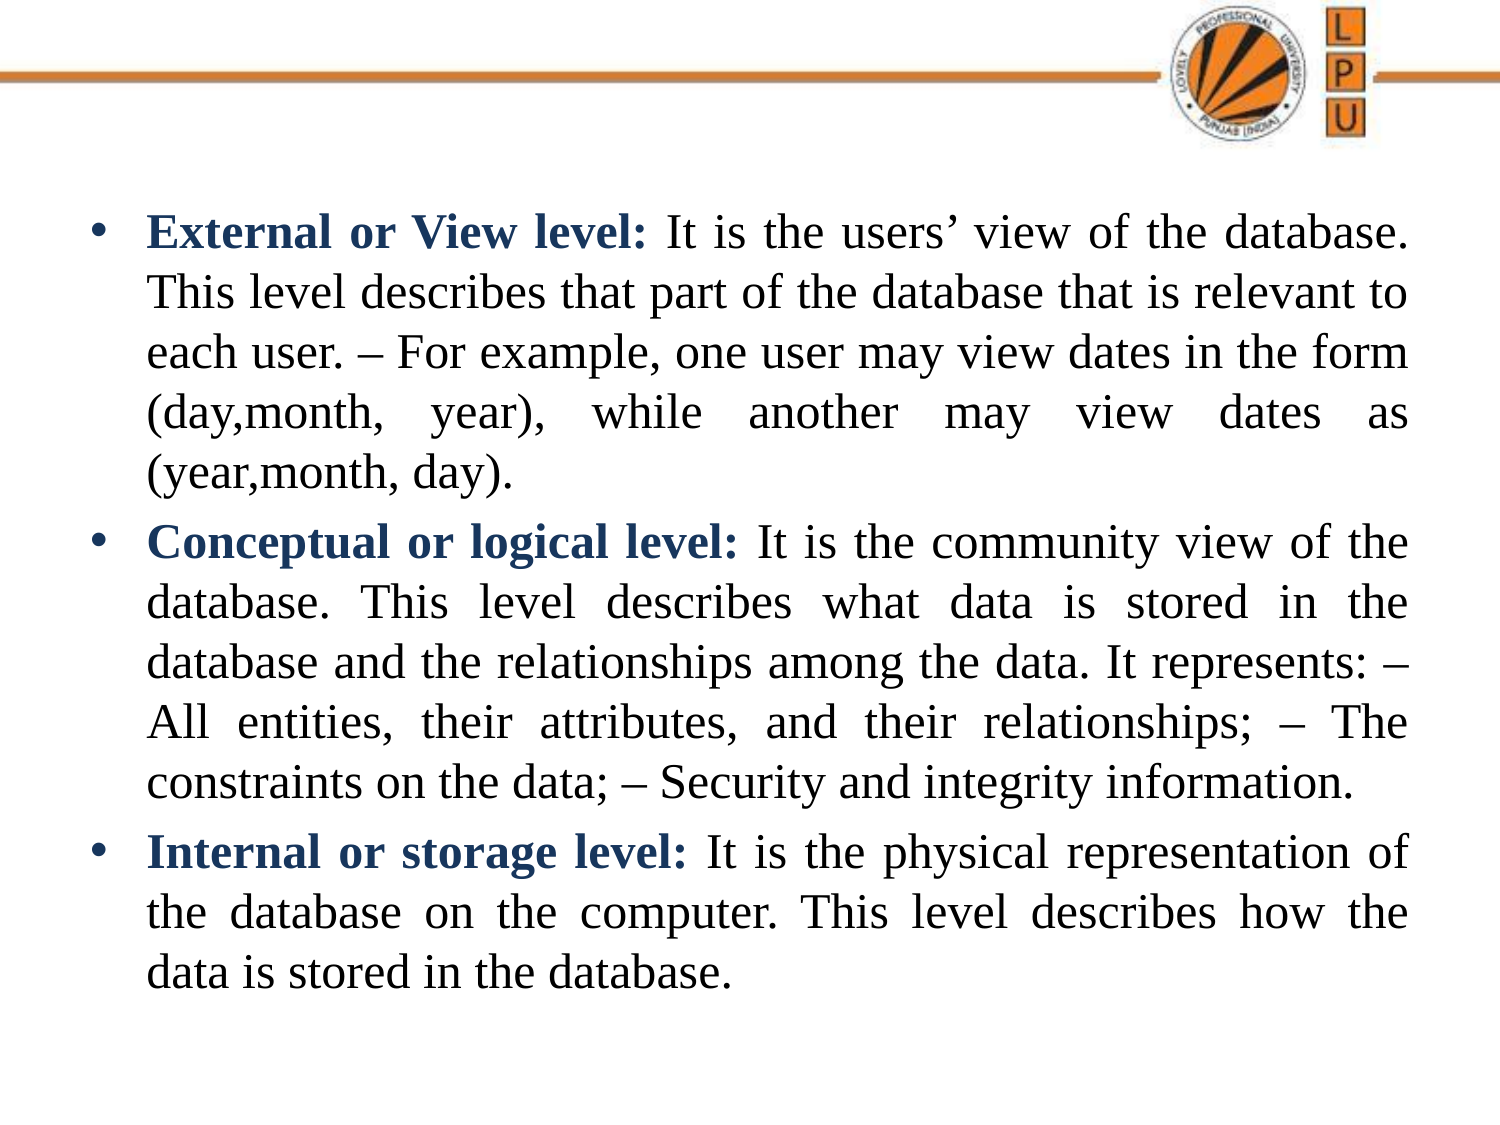

External or View level: It is the users’ view of the database. This level describes that part of the database that is relevant to each user. – For example, one user may view dates in the form (day,month, year), while another may view dates as (year,month, day).
Conceptual or logical level: It is the community view of the database. This level describes what data is stored in the database and the relationships among the data. It represents: – All entities, their attributes, and their relationships; – The constraints on the data; – Security and integrity information.
Internal or storage level: It is the physical representation of the database on the computer. This level describes how the data is stored in the database.